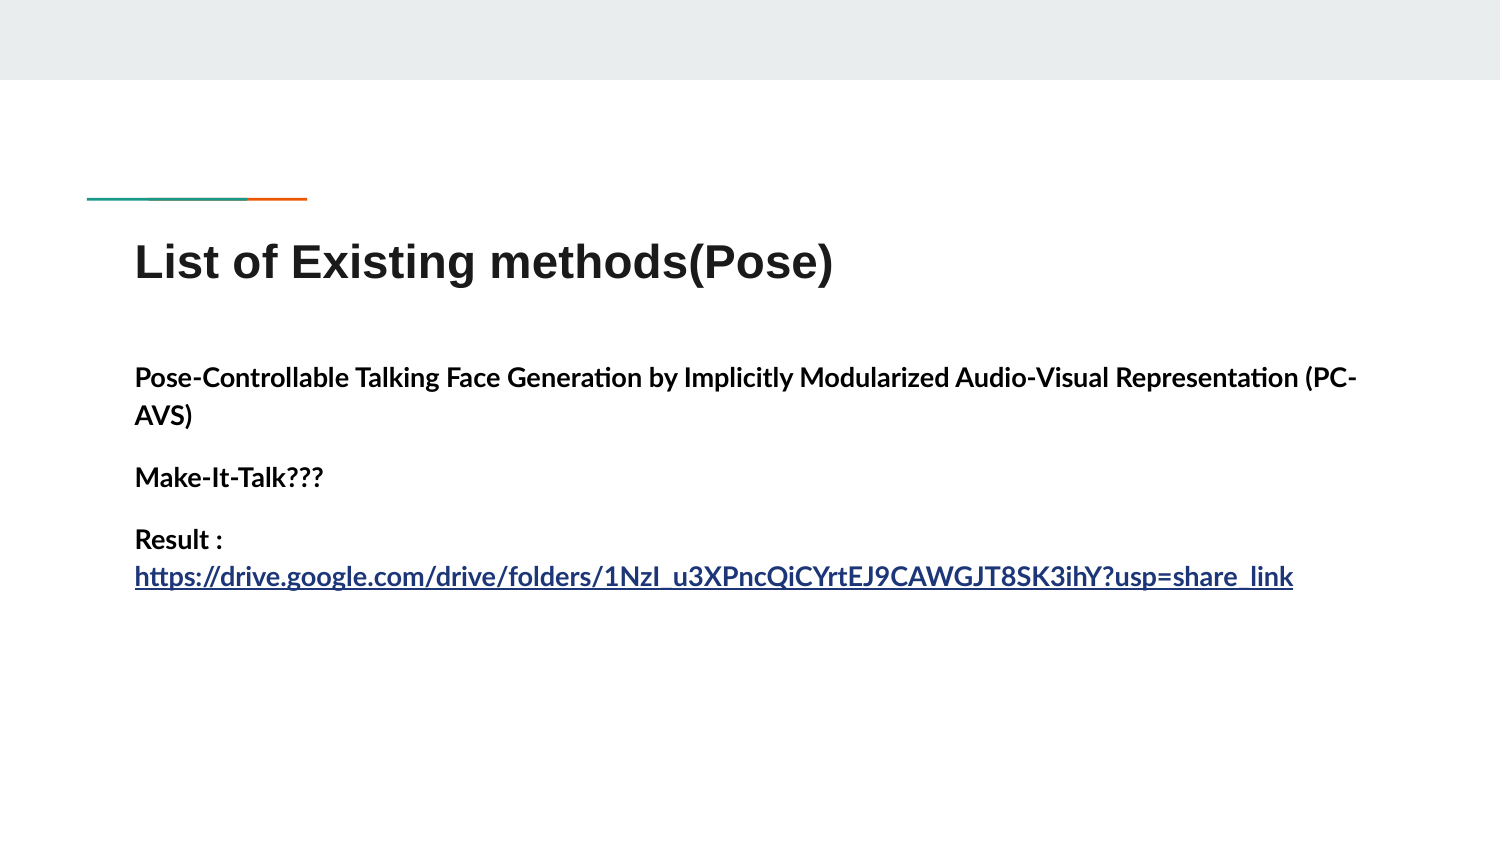

# List of Existing methods(Pose)
Pose-Controllable Talking Face Generation by Implicitly Modularized Audio-Visual Representation (PC-AVS)
Make-It-Talk???
Result :  https://drive.google.com/drive/folders/1NzI_u3XPncQiCYrtEJ9CAWGJT8SK3ihY?usp=share_link